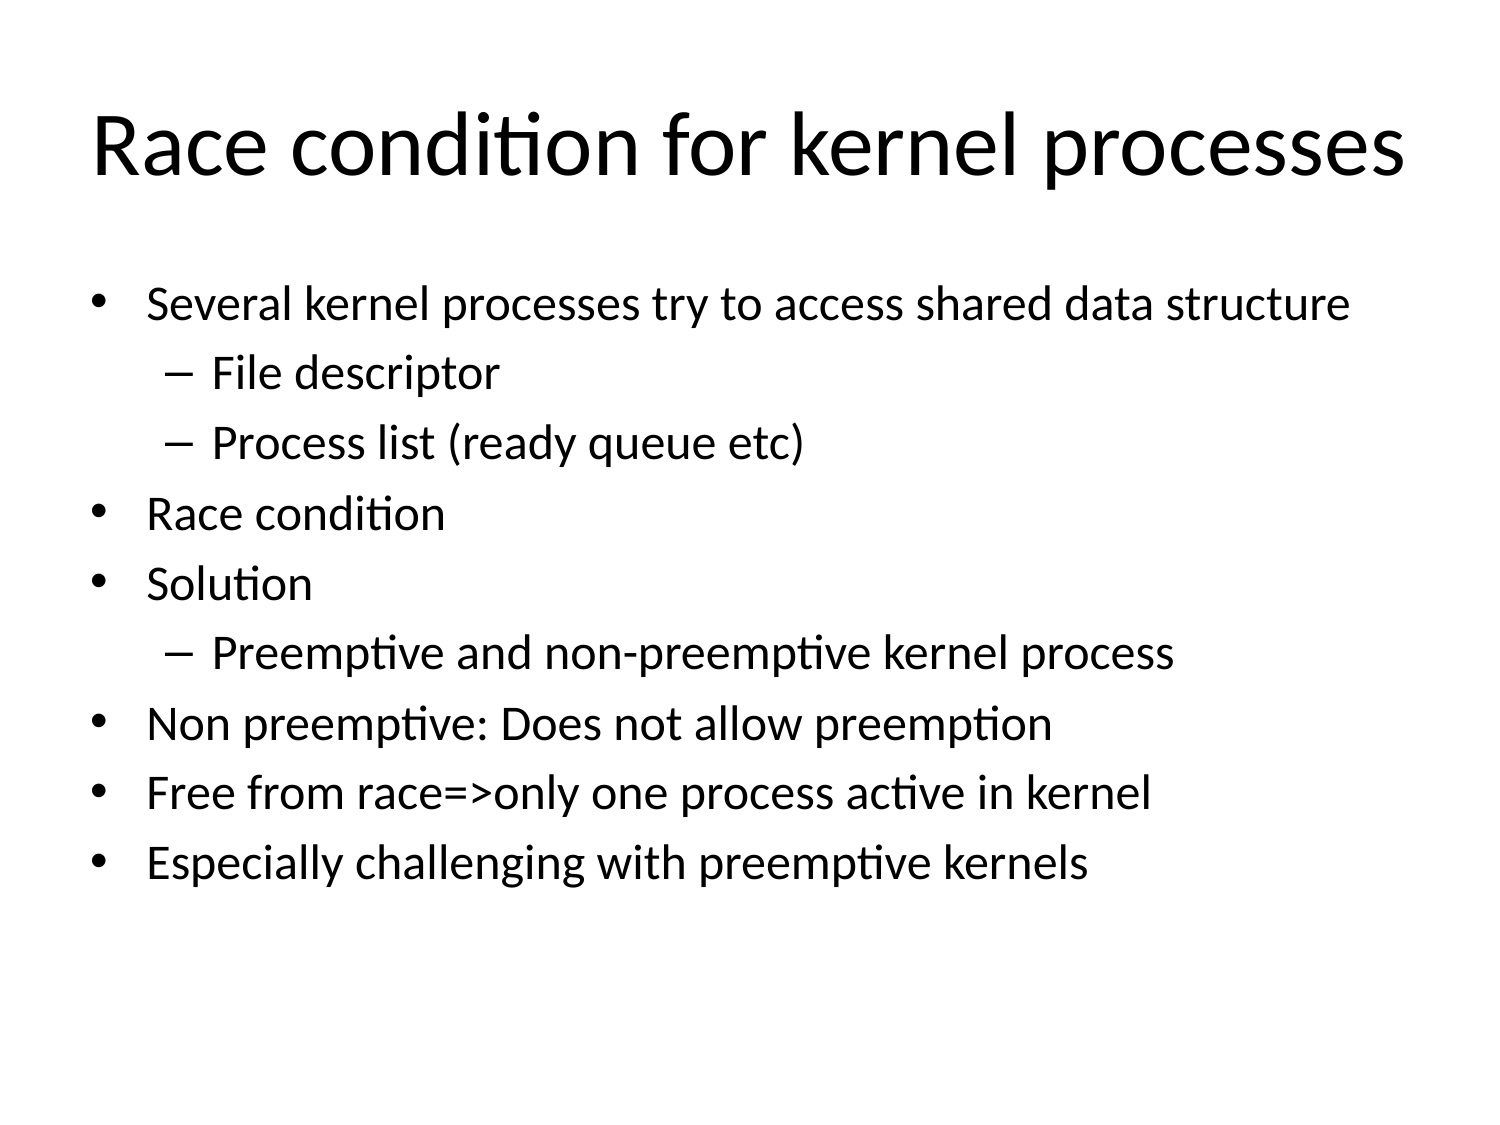

# Race condition for kernel processes
Several kernel processes try to access shared data structure
File descriptor
Process list (ready queue etc)
Race condition
Solution
Preemptive and non-preemptive kernel process
Non preemptive: Does not allow preemption
Free from race=>only one process active in kernel
Especially challenging with preemptive kernels